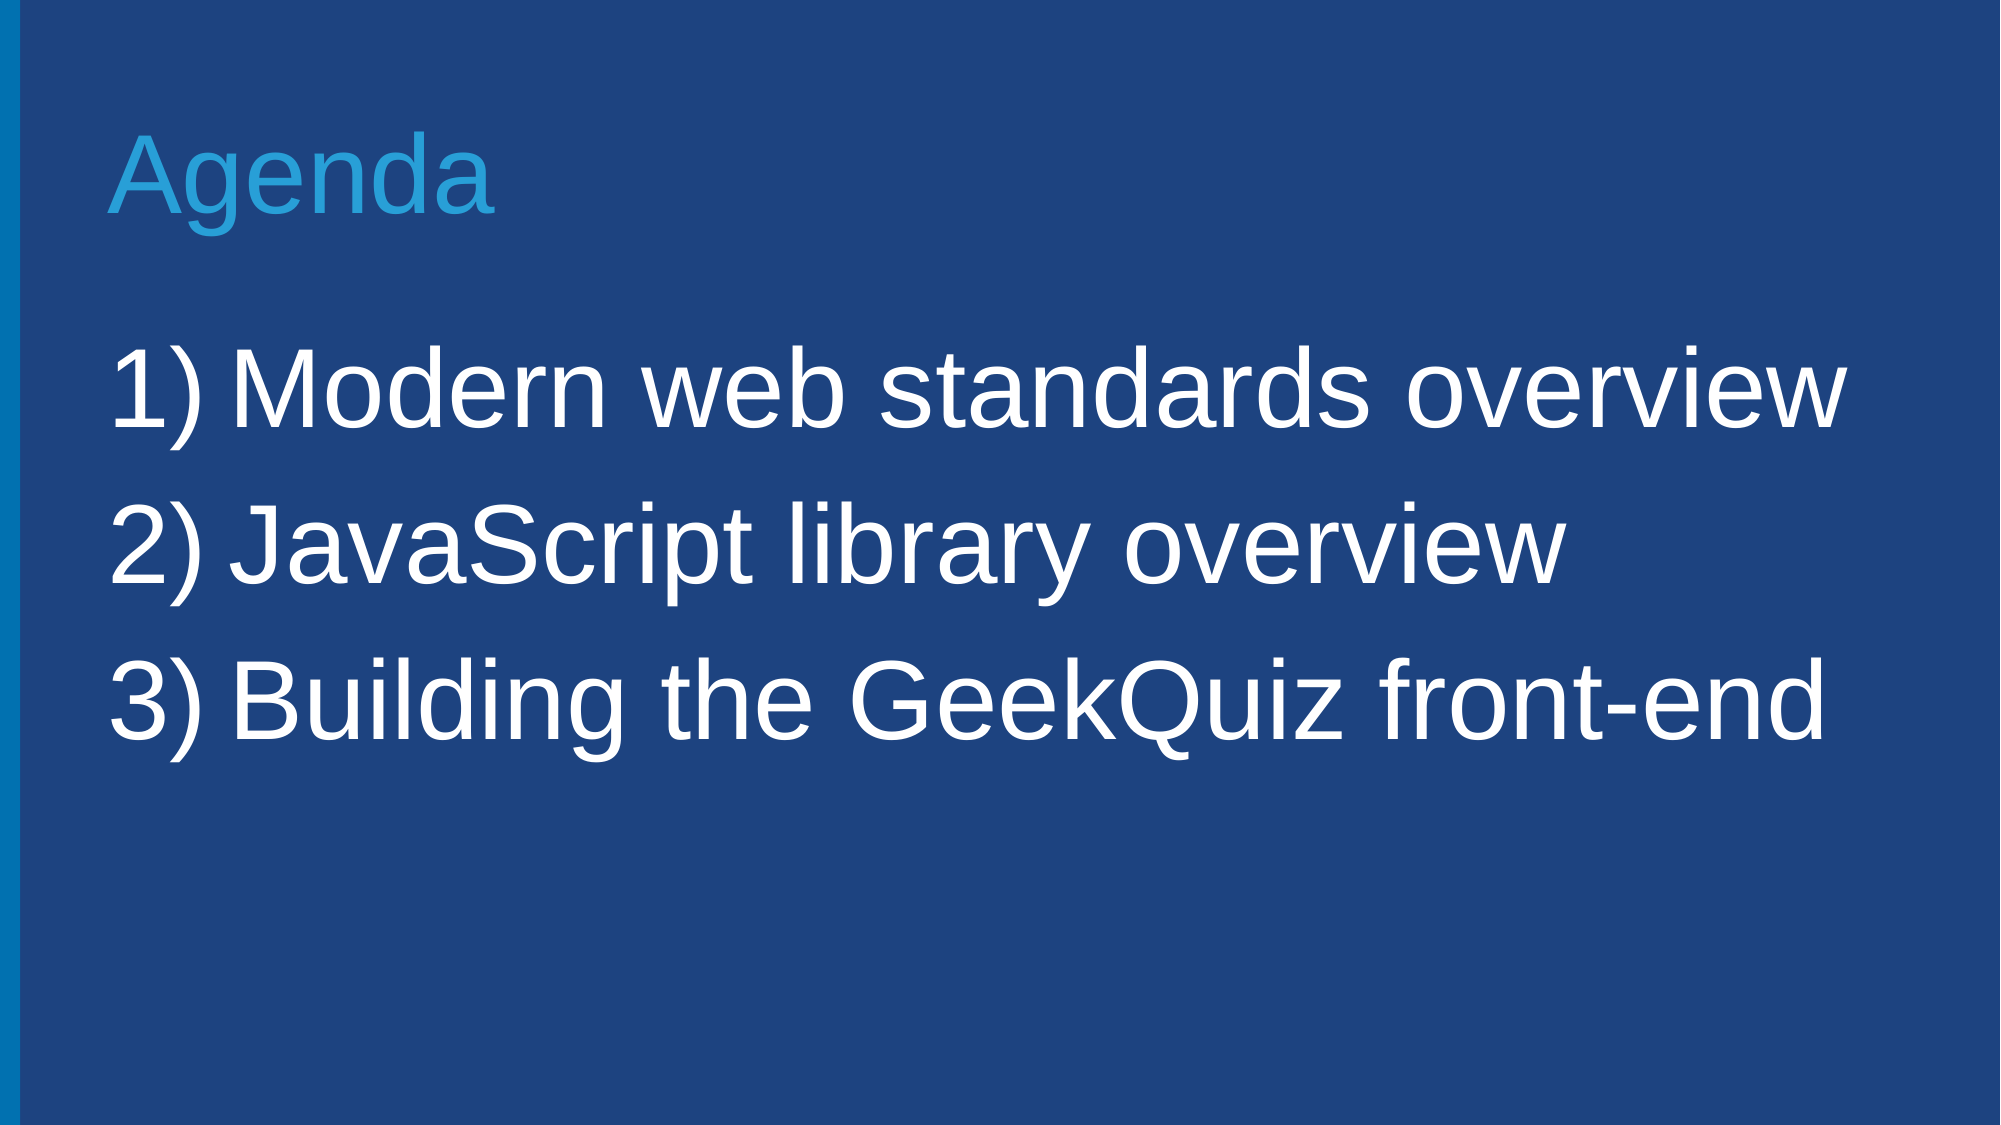

# Agenda
Modern web standards overview
JavaScript library overview
Building the GeekQuiz front-end